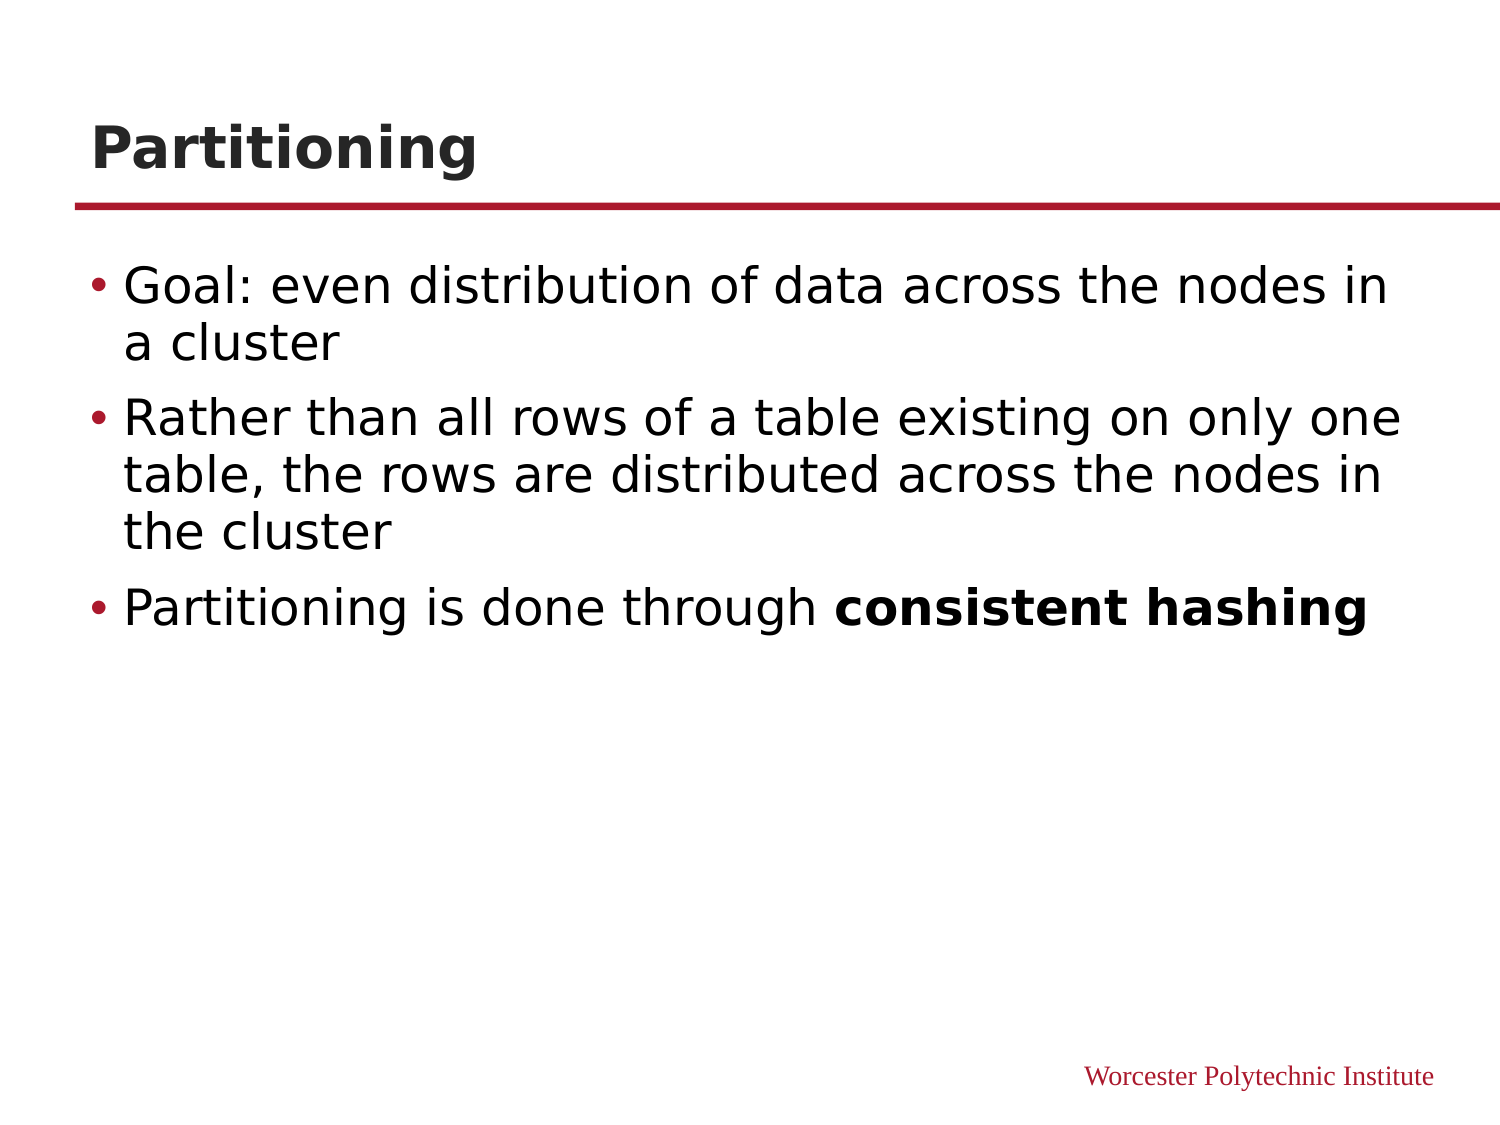

# Partitioning
Goal: even distribution of data across the nodes in a cluster
Rather than all rows of a table existing on only one table, the rows are distributed across the nodes in the cluster
Partitioning is done through consistent hashing